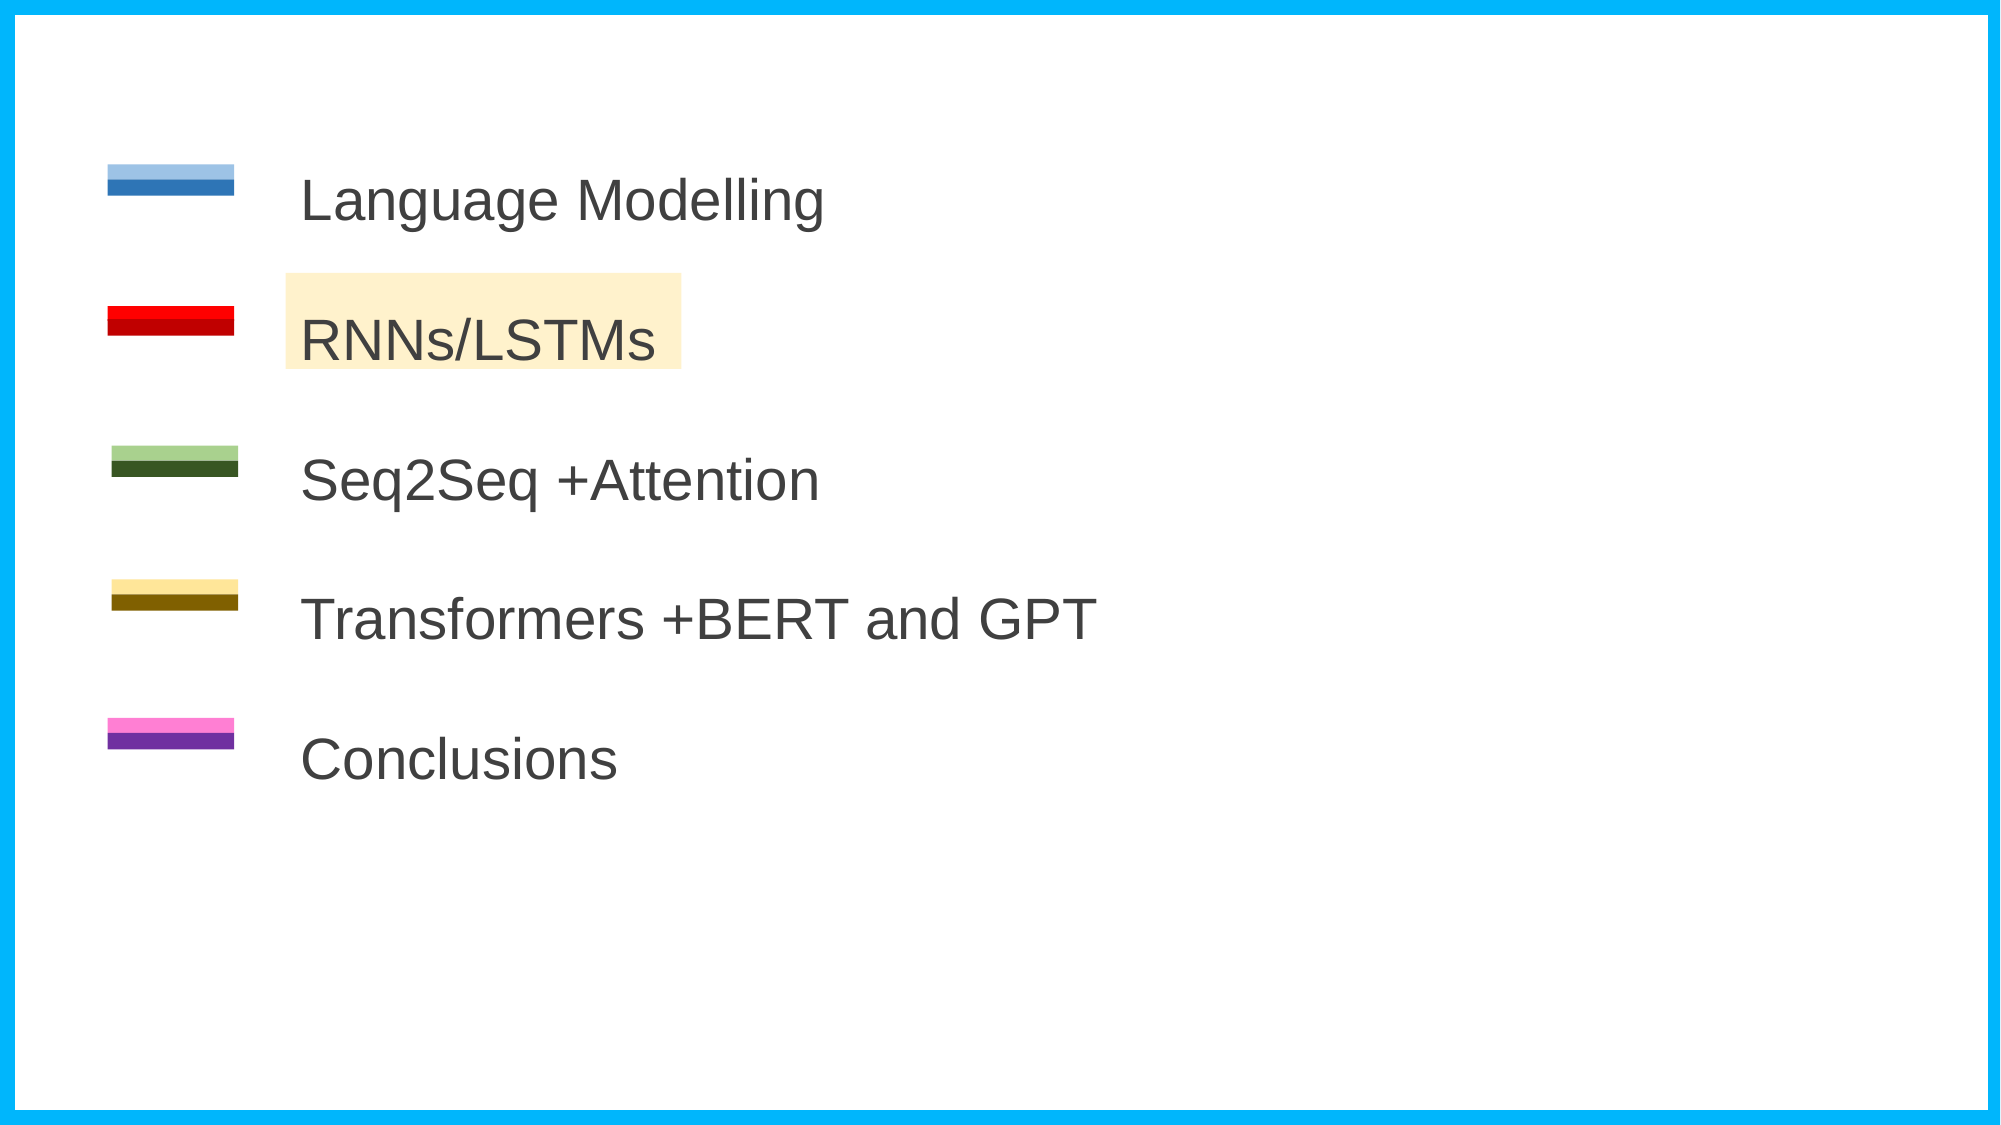

Language Modelling
RNNs/LSTMs
Seq2Seq +Attention
Transformers +BERT and GPT
Conclusions

122